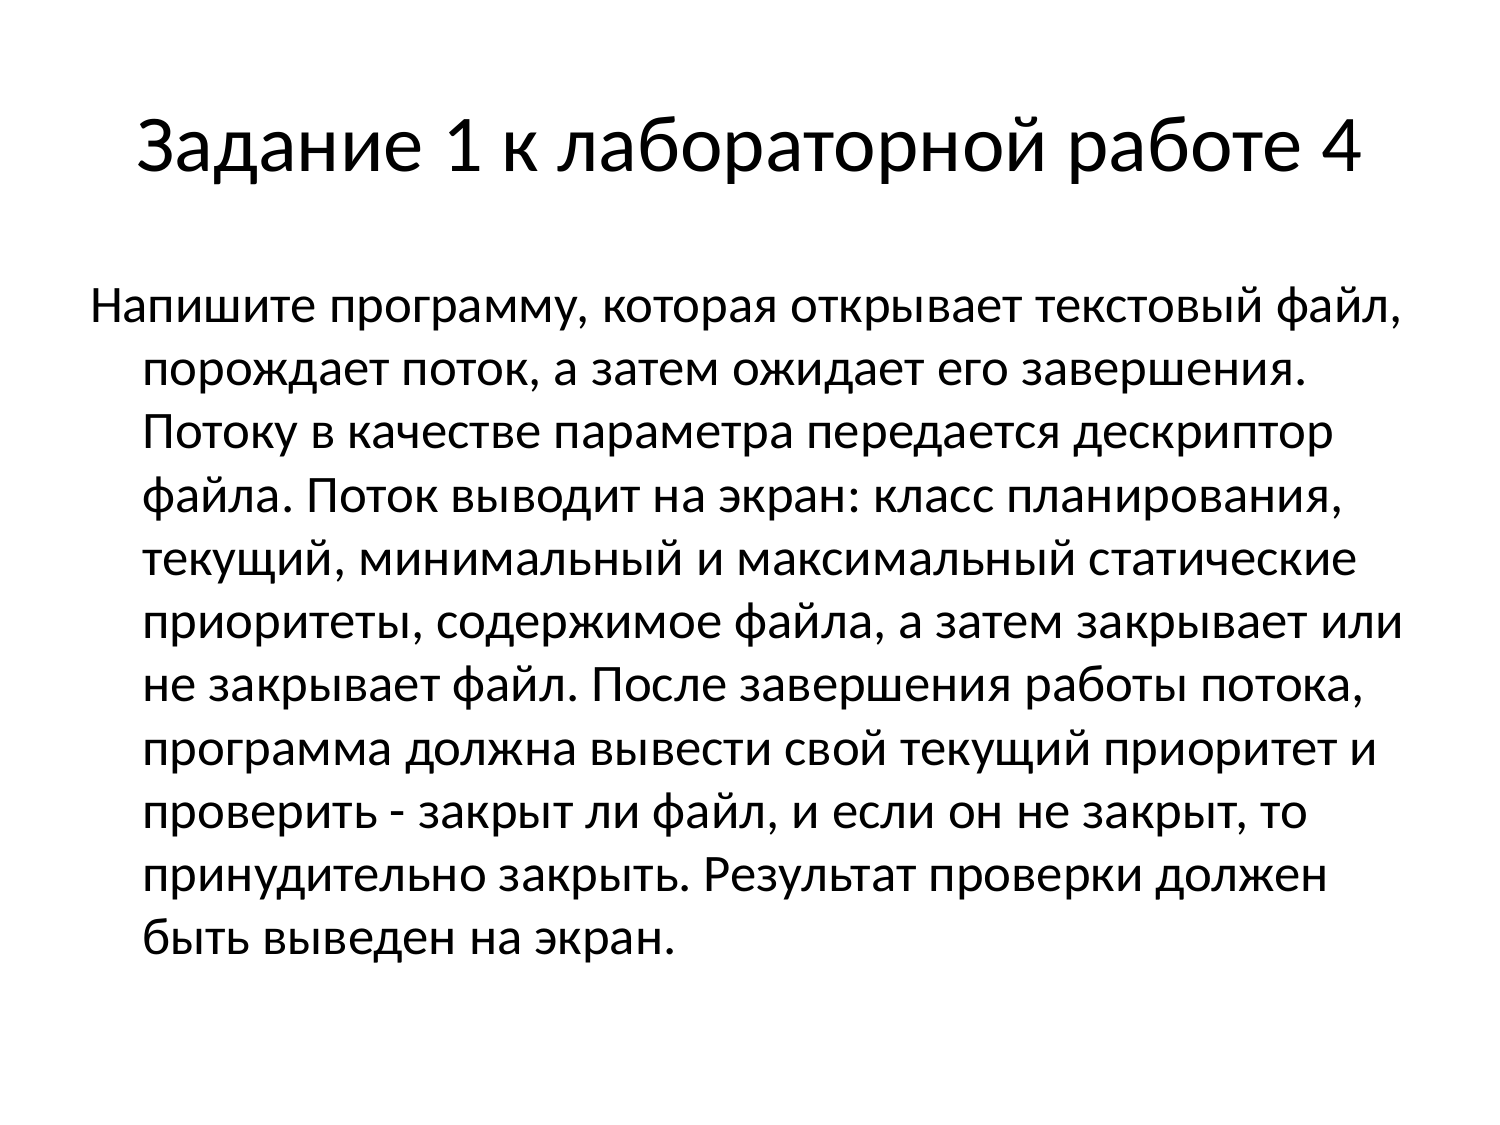

# Задание 1 к лабораторной работе 4
Напишите программу, которая открывает текстовый файл, порождает поток, а затем ожидает его завершения. Потоку в качестве параметра передается дескриптор файла. Поток выводит на экран: класс планирования, текущий, минимальный и максимальный статические приоритеты, содержимое файла, а затем закрывает или не закрывает файл. После завершения работы потока, программа должна вывести свой текущий приоритет и проверить - закрыт ли файл, и если он не закрыт, то принудительно закрыть. Результат проверки должен быть выведен на экран.